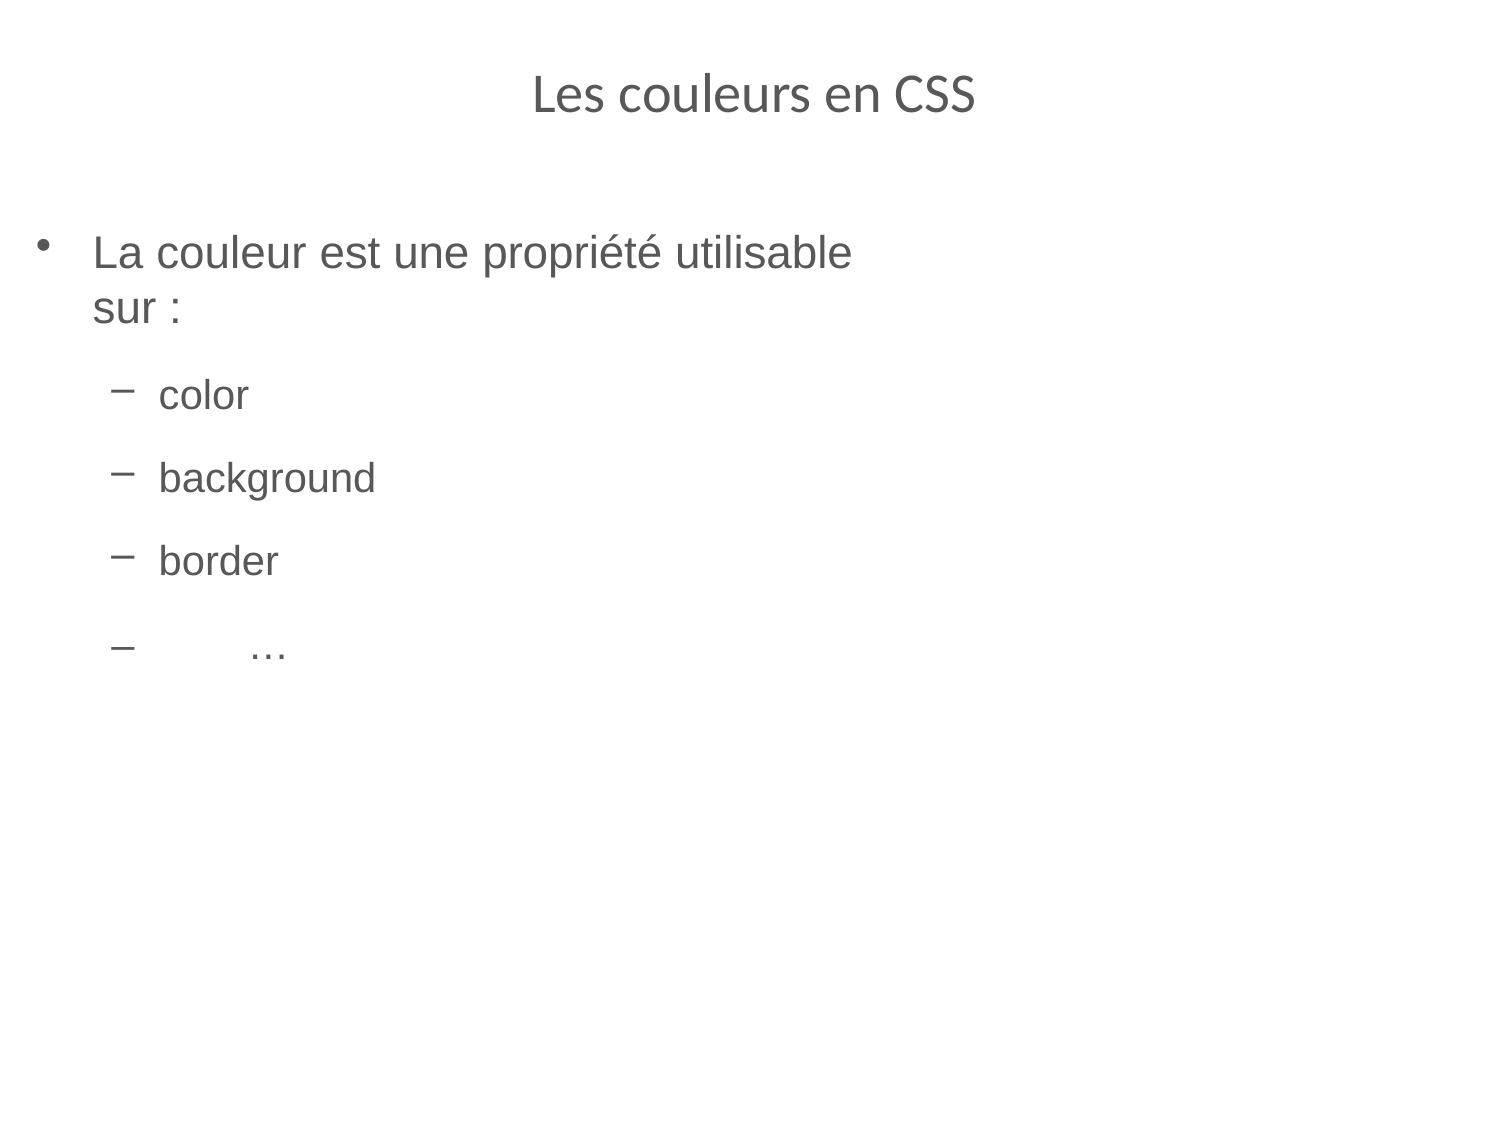

# Les couleurs en CSS
La couleur est une propriété utilisable sur :
color
background
border
–	…